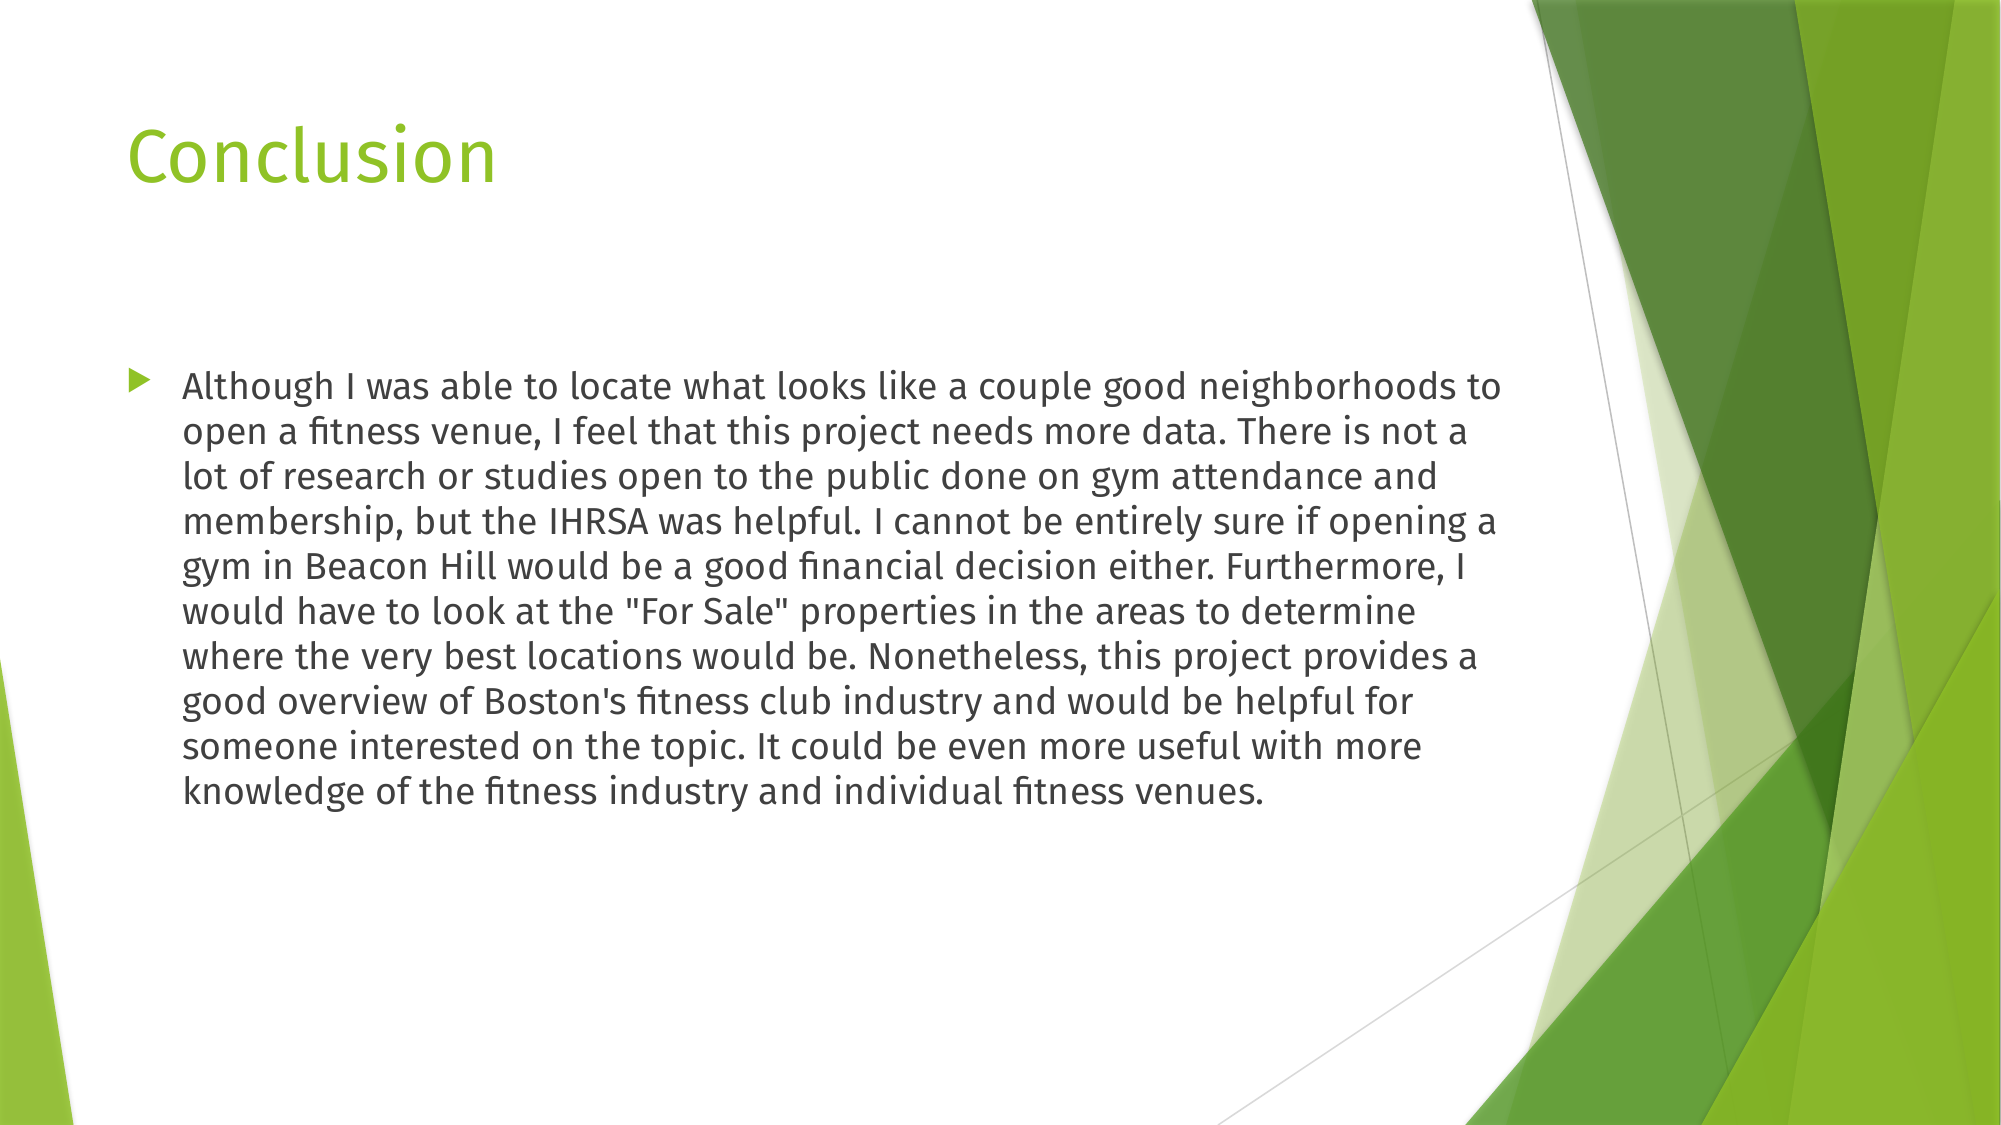

# Conclusion
Although I was able to locate what looks like a couple good neighborhoods to open a fitness venue, I feel that this project needs more data. There is not a lot of research or studies open to the public done on gym attendance and membership, but the IHRSA was helpful. I cannot be entirely sure if opening a gym in Beacon Hill would be a good financial decision either. Furthermore, I would have to look at the "For Sale" properties in the areas to determine where the very best locations would be. Nonetheless, this project provides a good overview of Boston's fitness club industry and would be helpful for someone interested on the topic. It could be even more useful with more knowledge of the fitness industry and individual fitness venues.